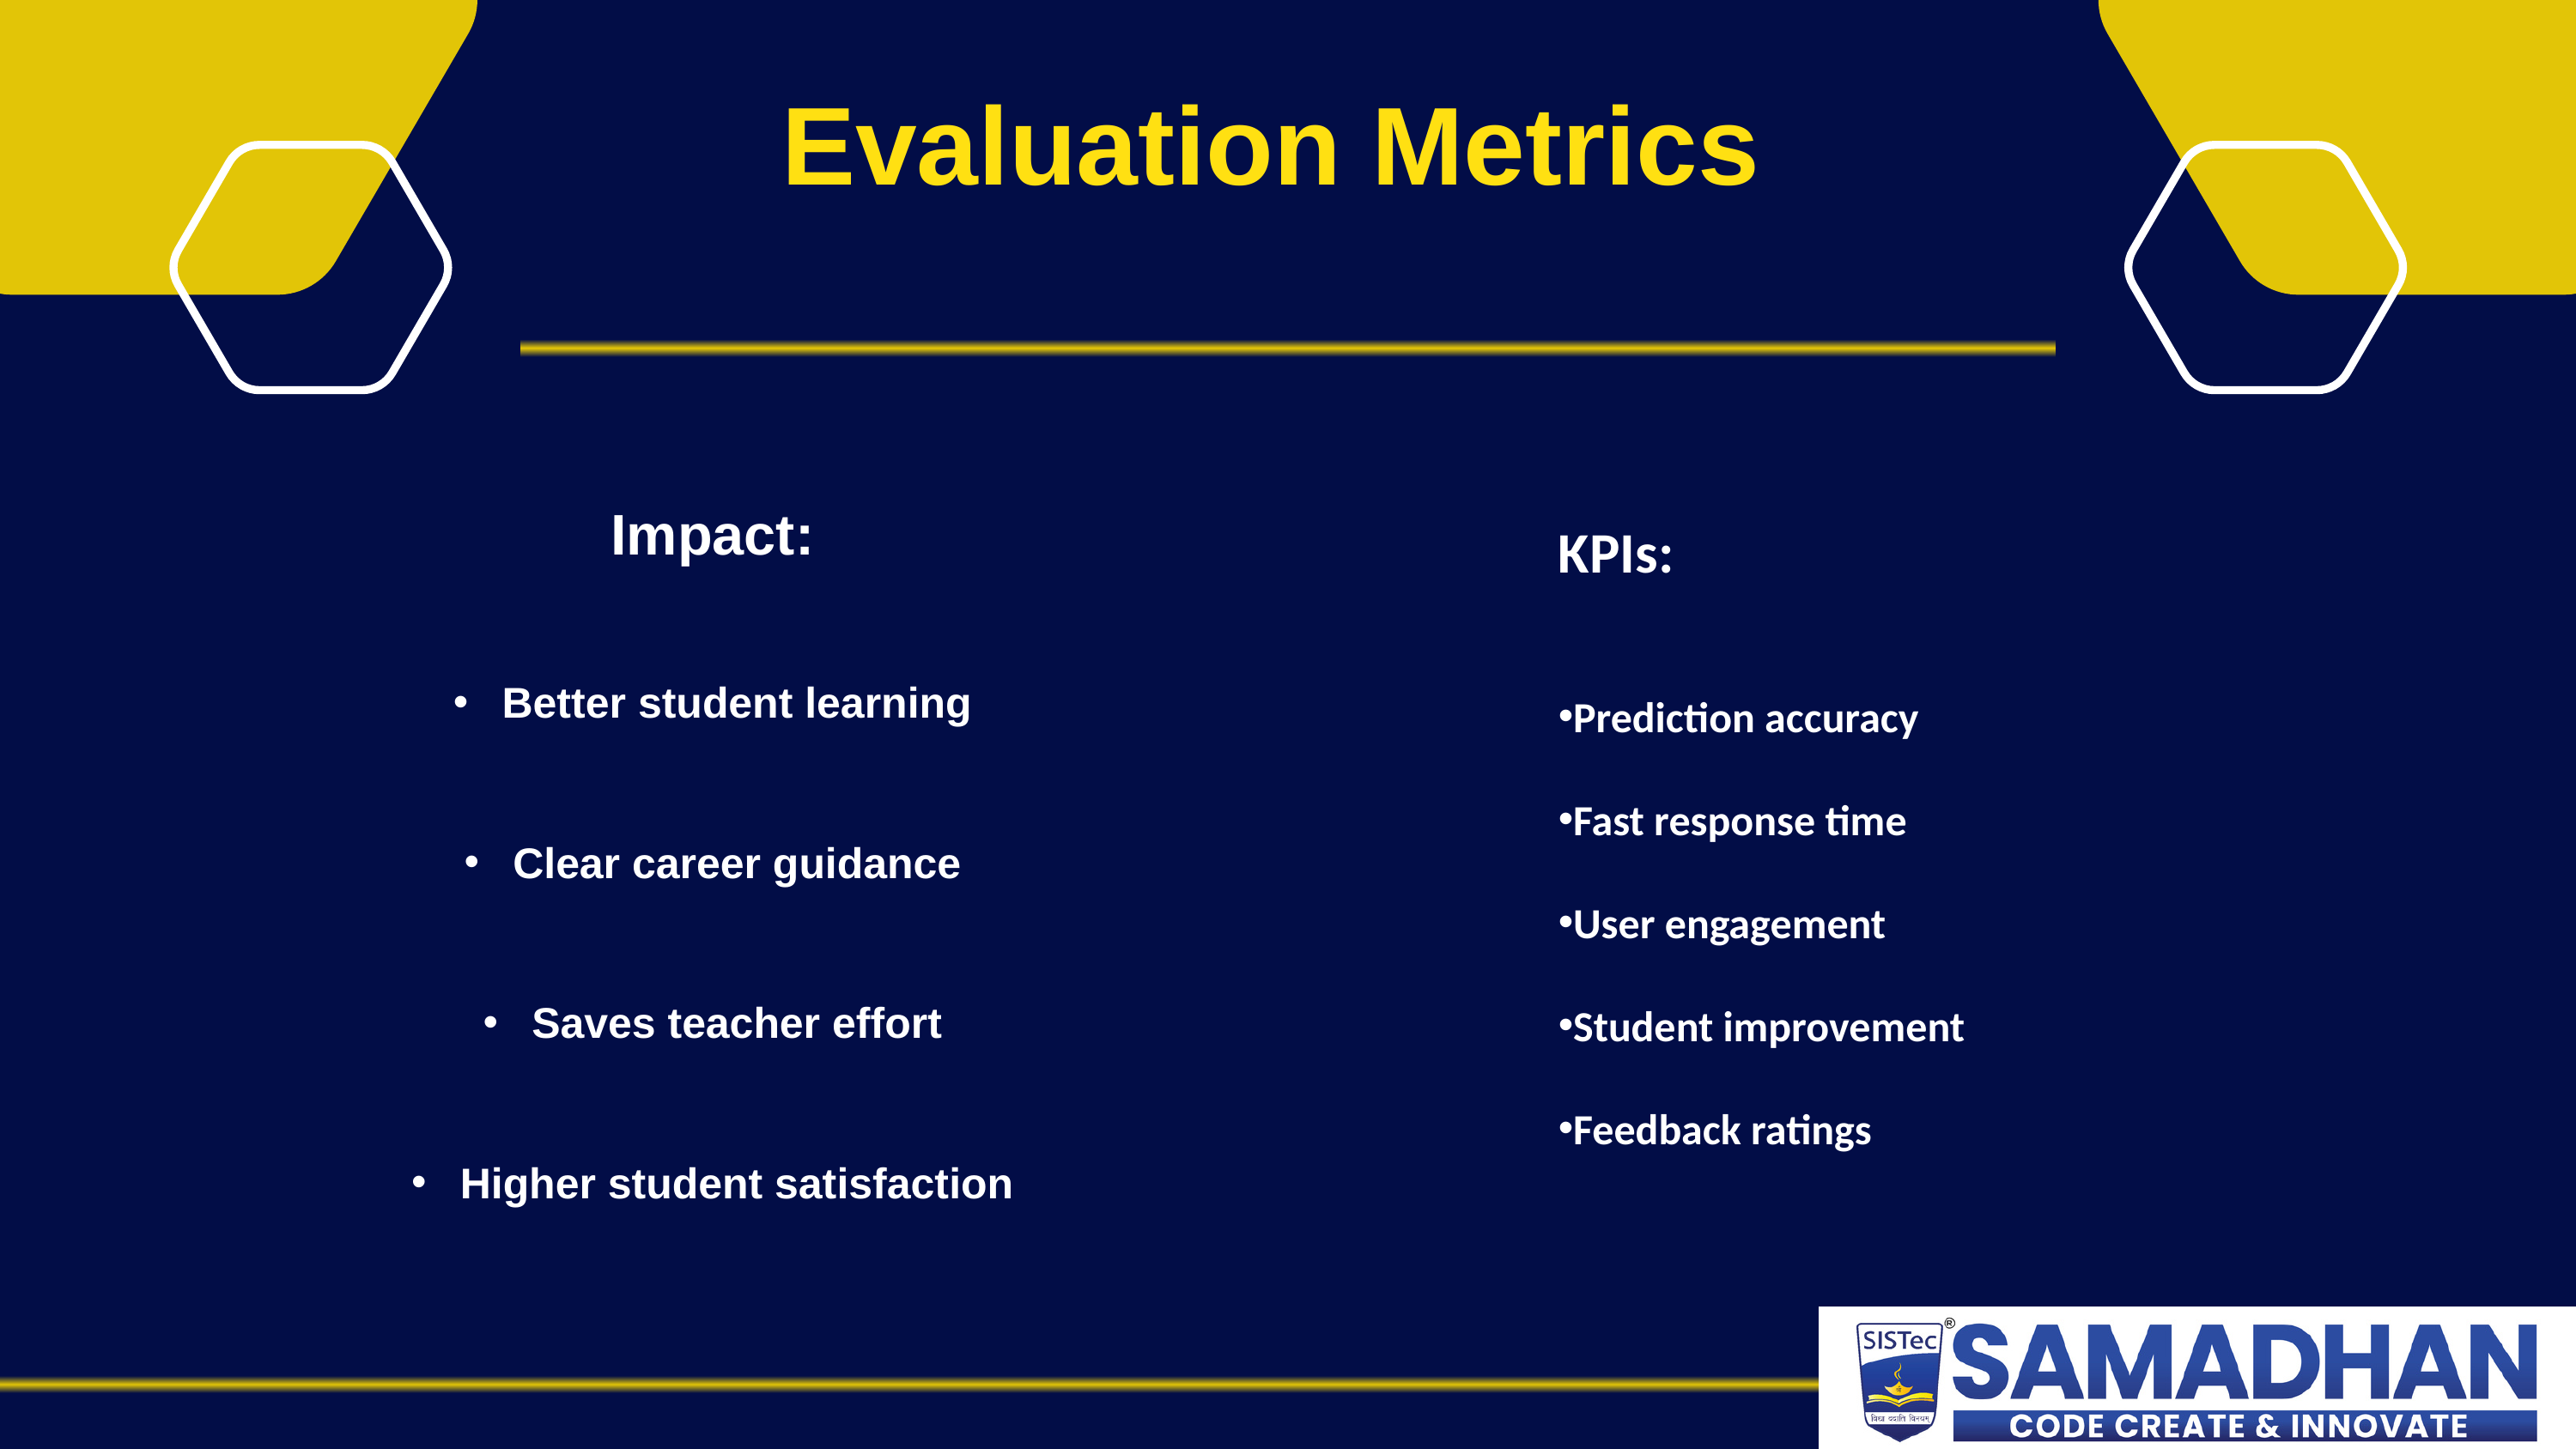

Evaluation Metrics

Impact:

Better student learning

Clear career guidance

Saves teacher effort

Higher student satisfaction
KPIs:

Prediction accuracy

Fast response time

User engagement

Student improvement

Feedback ratings